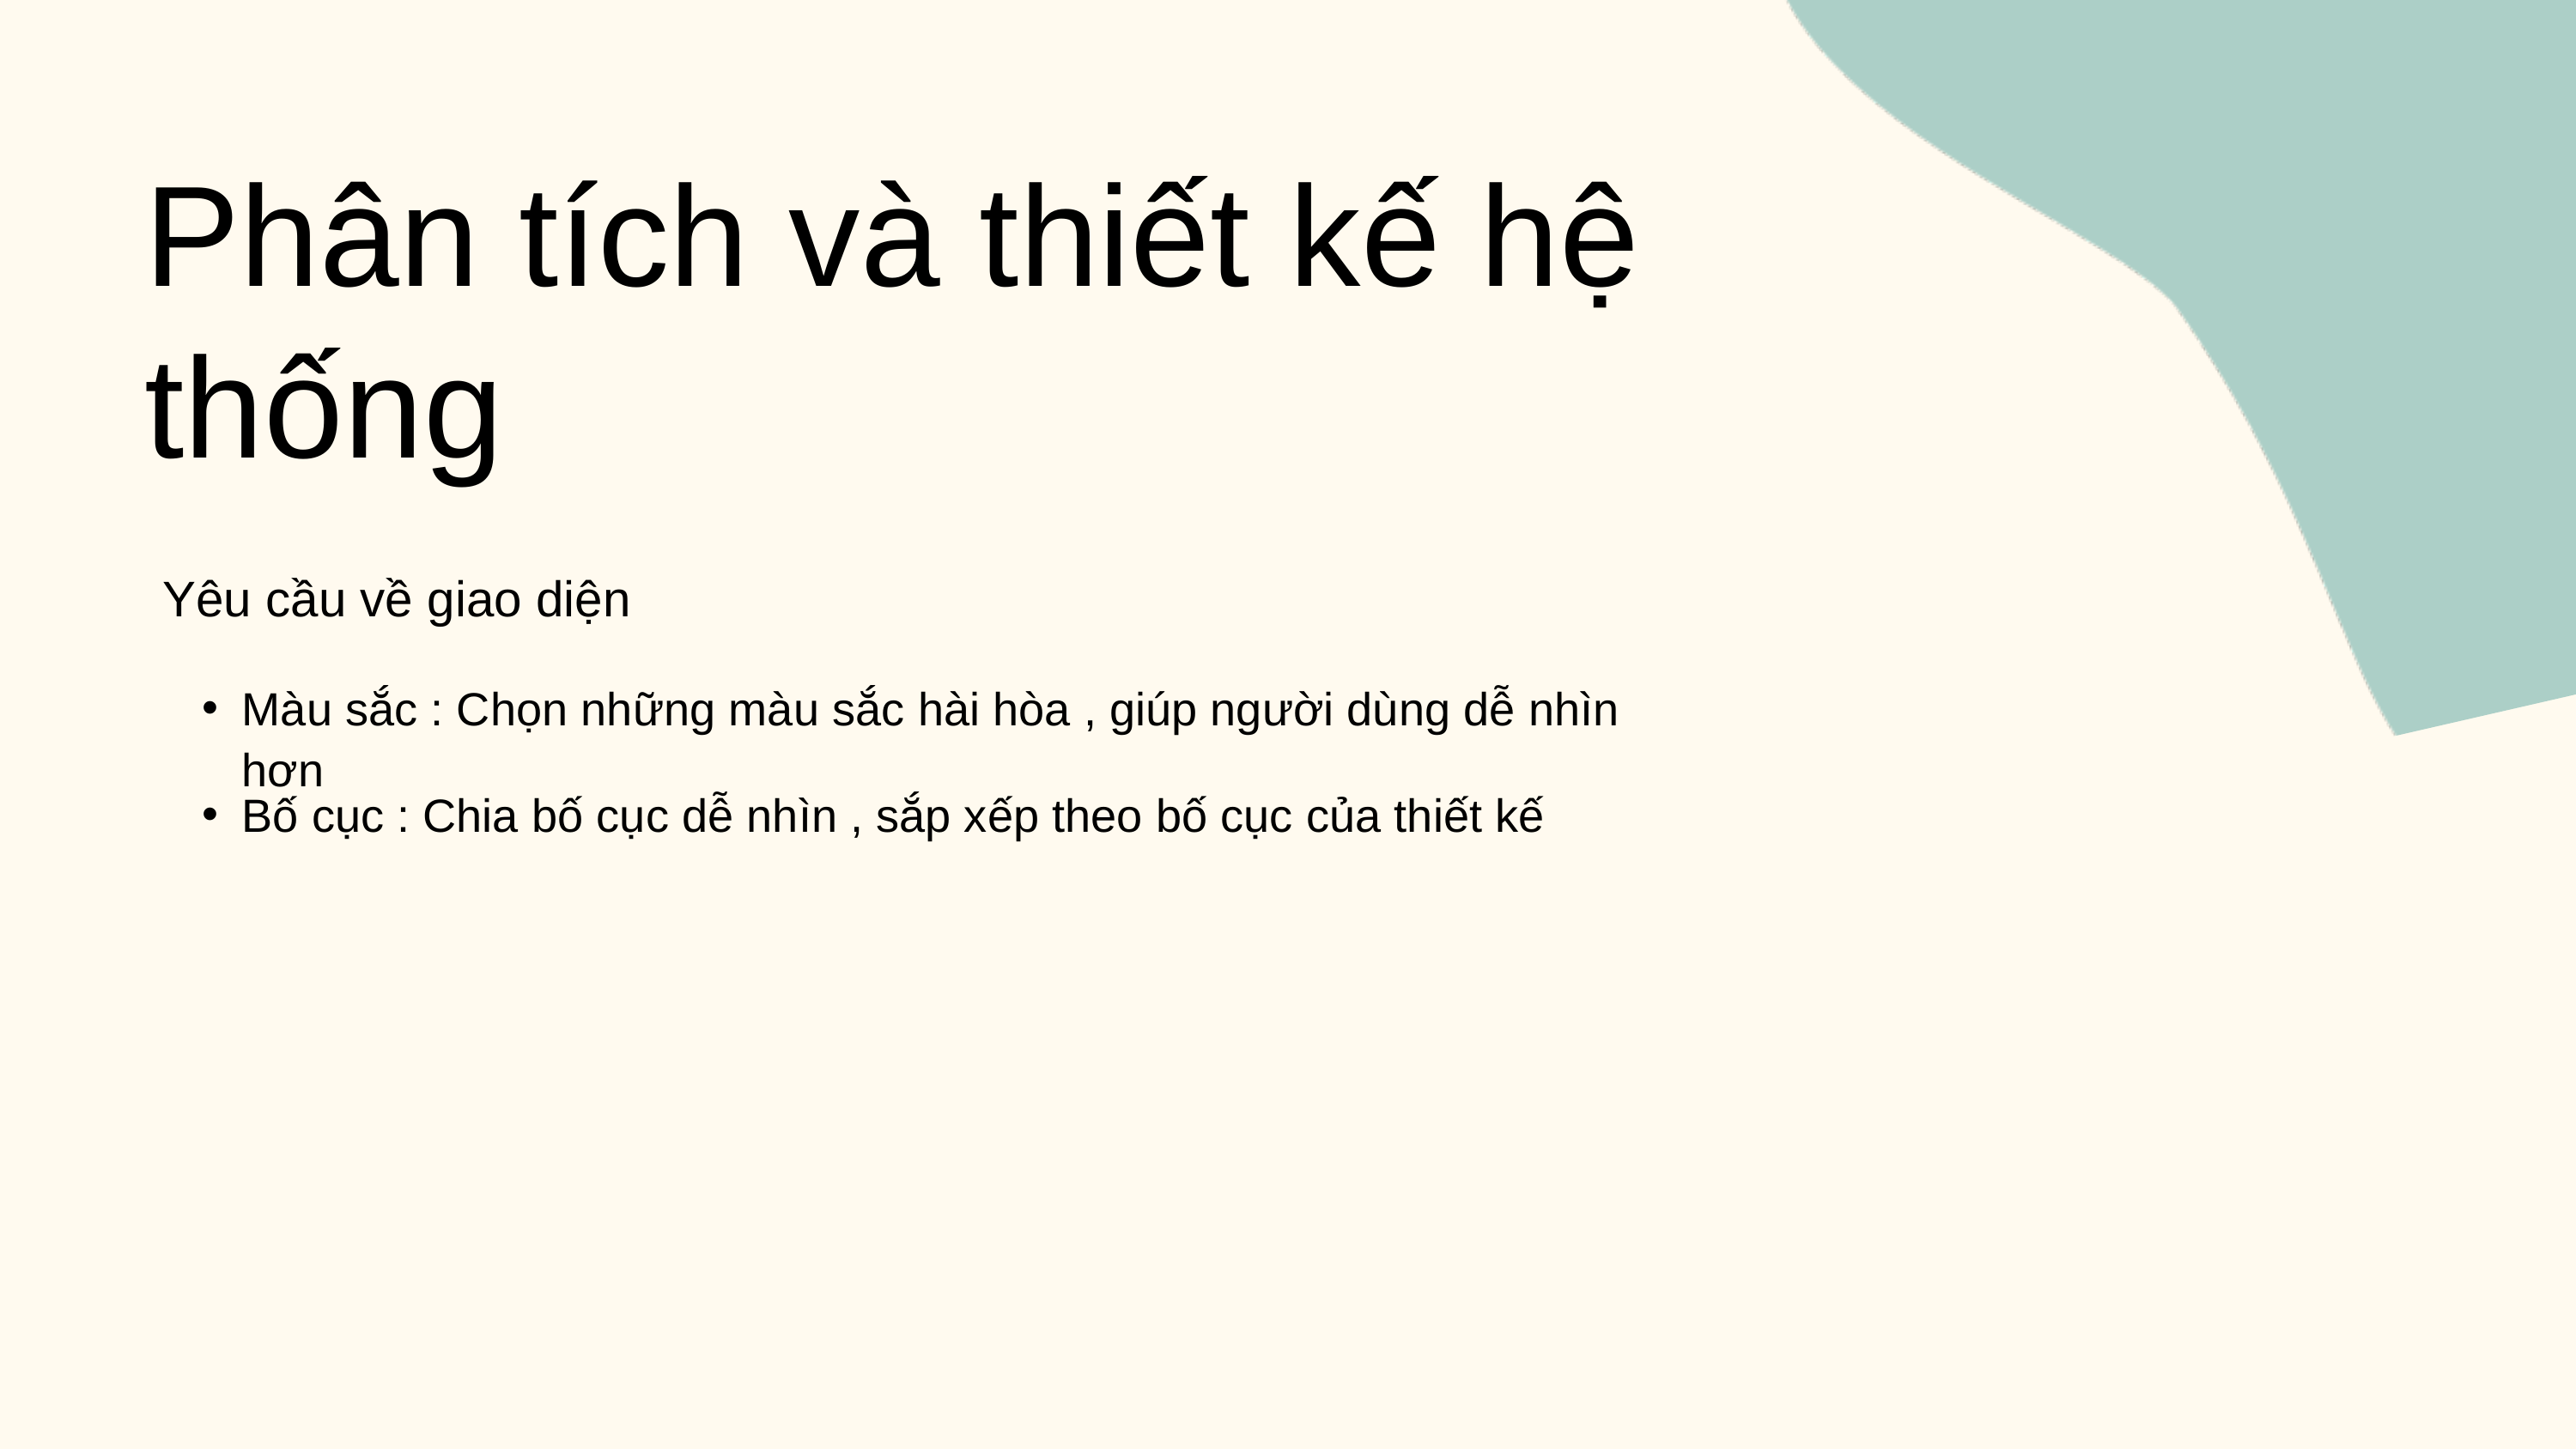

Phân tích và thiết kế hệ thống
Yêu cầu về giao diện
Màu sắc : Chọn những màu sắc hài hòa , giúp người dùng dễ nhìn hơn
Bố cục : Chia bố cục dễ nhìn , sắp xếp theo bố cục của thiết kế